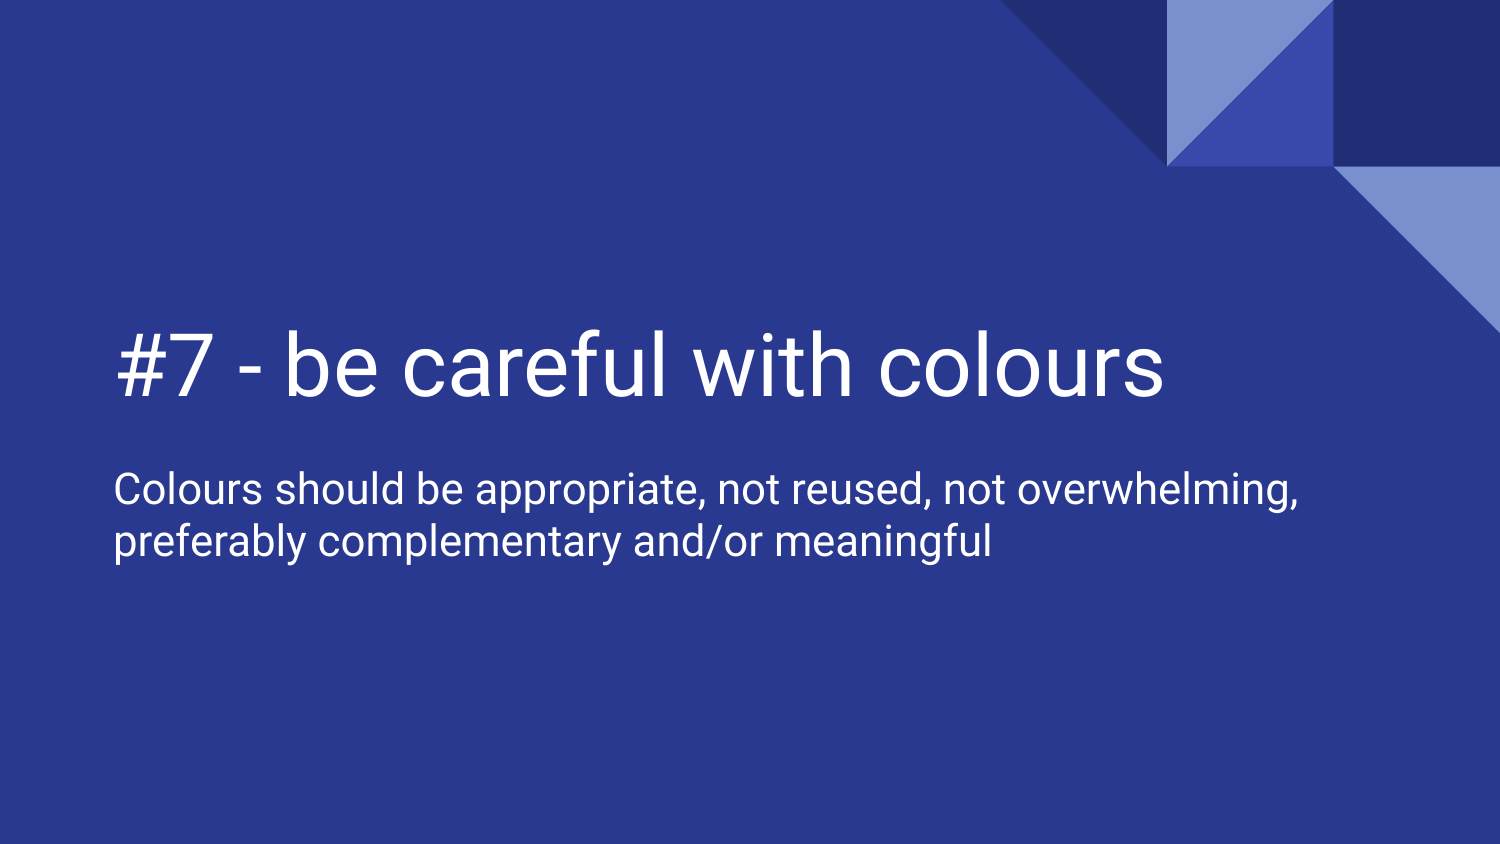

# #7 - be careful with colours
Colours should be appropriate, not reused, not overwhelming, preferably complementary and/or meaningful